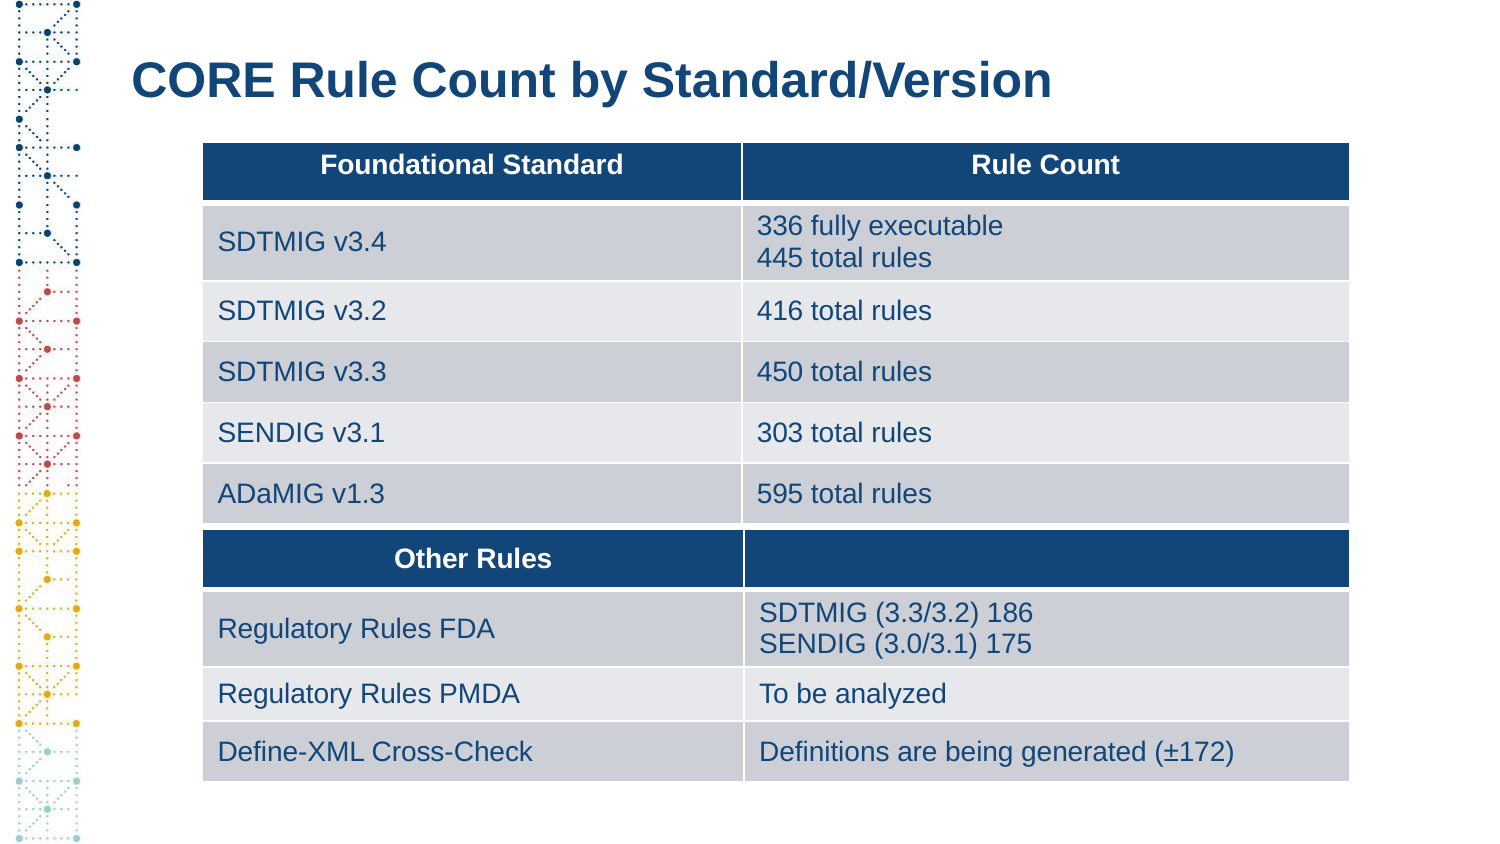

# CORE Rule Count by Standard/Version
| Foundational Standard | Rule Count |
| --- | --- |
| SDTMIG v3.4 | 336 fully executable 445 total rules |
| SDTMIG v3.2 | 416 total rules |
| SDTMIG v3.3 | 450 total rules |
| SENDIG v3.1 | 303 total rules |
| ADaMIG v1.3 | 595 total rules |
| Other Rules |  |
| --- | --- |
| Regulatory Rules FDA | SDTMIG (3.3/3.2) 186 SENDIG (3.0/3.1) 175 |
| Regulatory Rules PMDA | To be analyzed |
| Define-XML Cross-Check | Definitions are being generated (±172) |